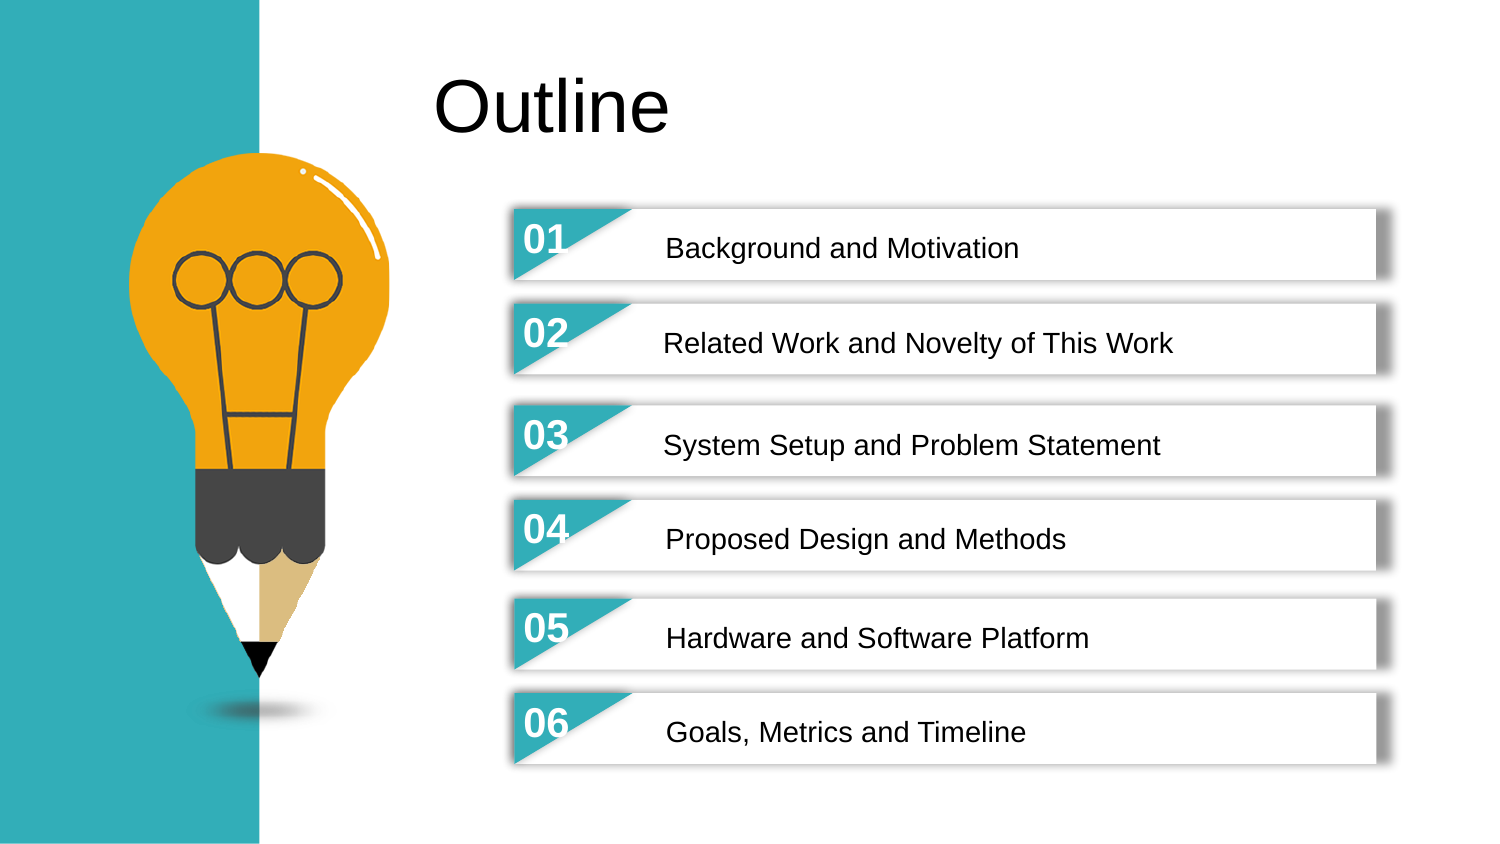

Outline
01

Background and Motivation
02

  Related Work and Novelty of This Work
03

  System Setup and Problem Statement
04

Proposed Design and Methods
05

Hardware and Software Platform
06

Goals, Metrics and Timeline